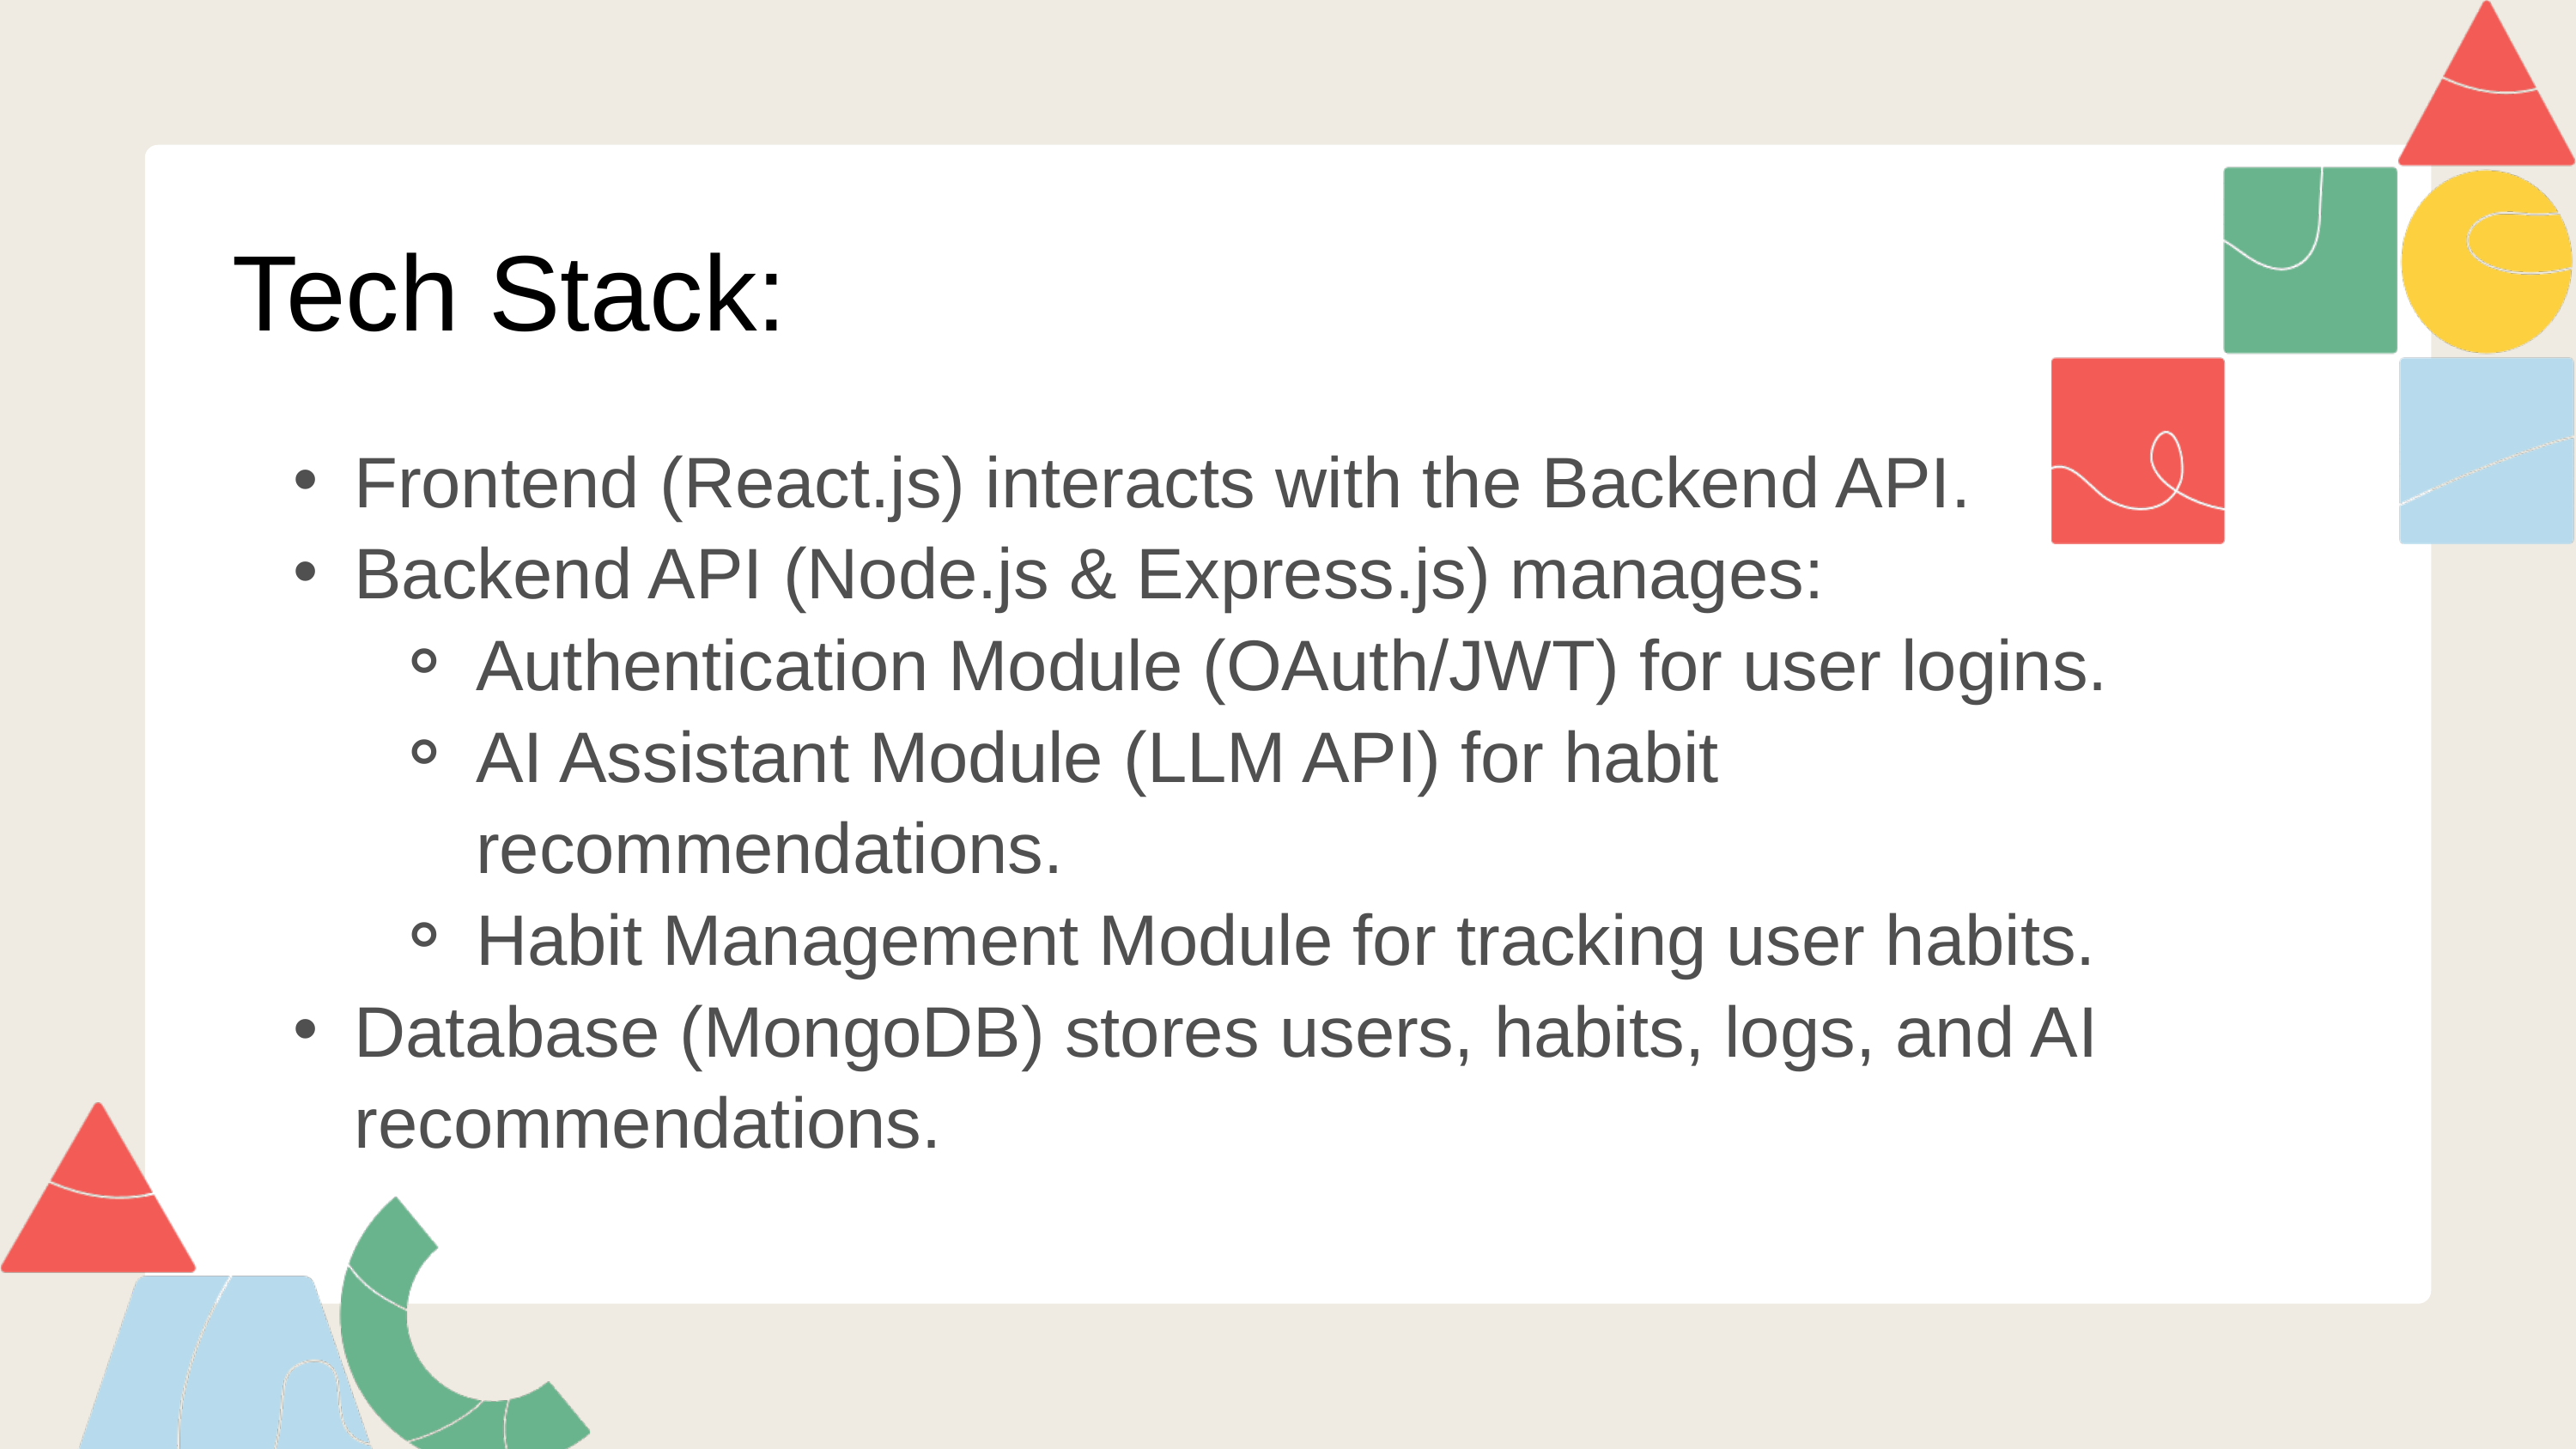

Tech Stack:
Frontend (React.js) interacts with the Backend API.
Backend API (Node.js & Express.js) manages:
Authentication Module (OAuth/JWT) for user logins.
AI Assistant Module (LLM API) for habit recommendations.
Habit Management Module for tracking user habits.
Database (MongoDB) stores users, habits, logs, and AI recommendations.